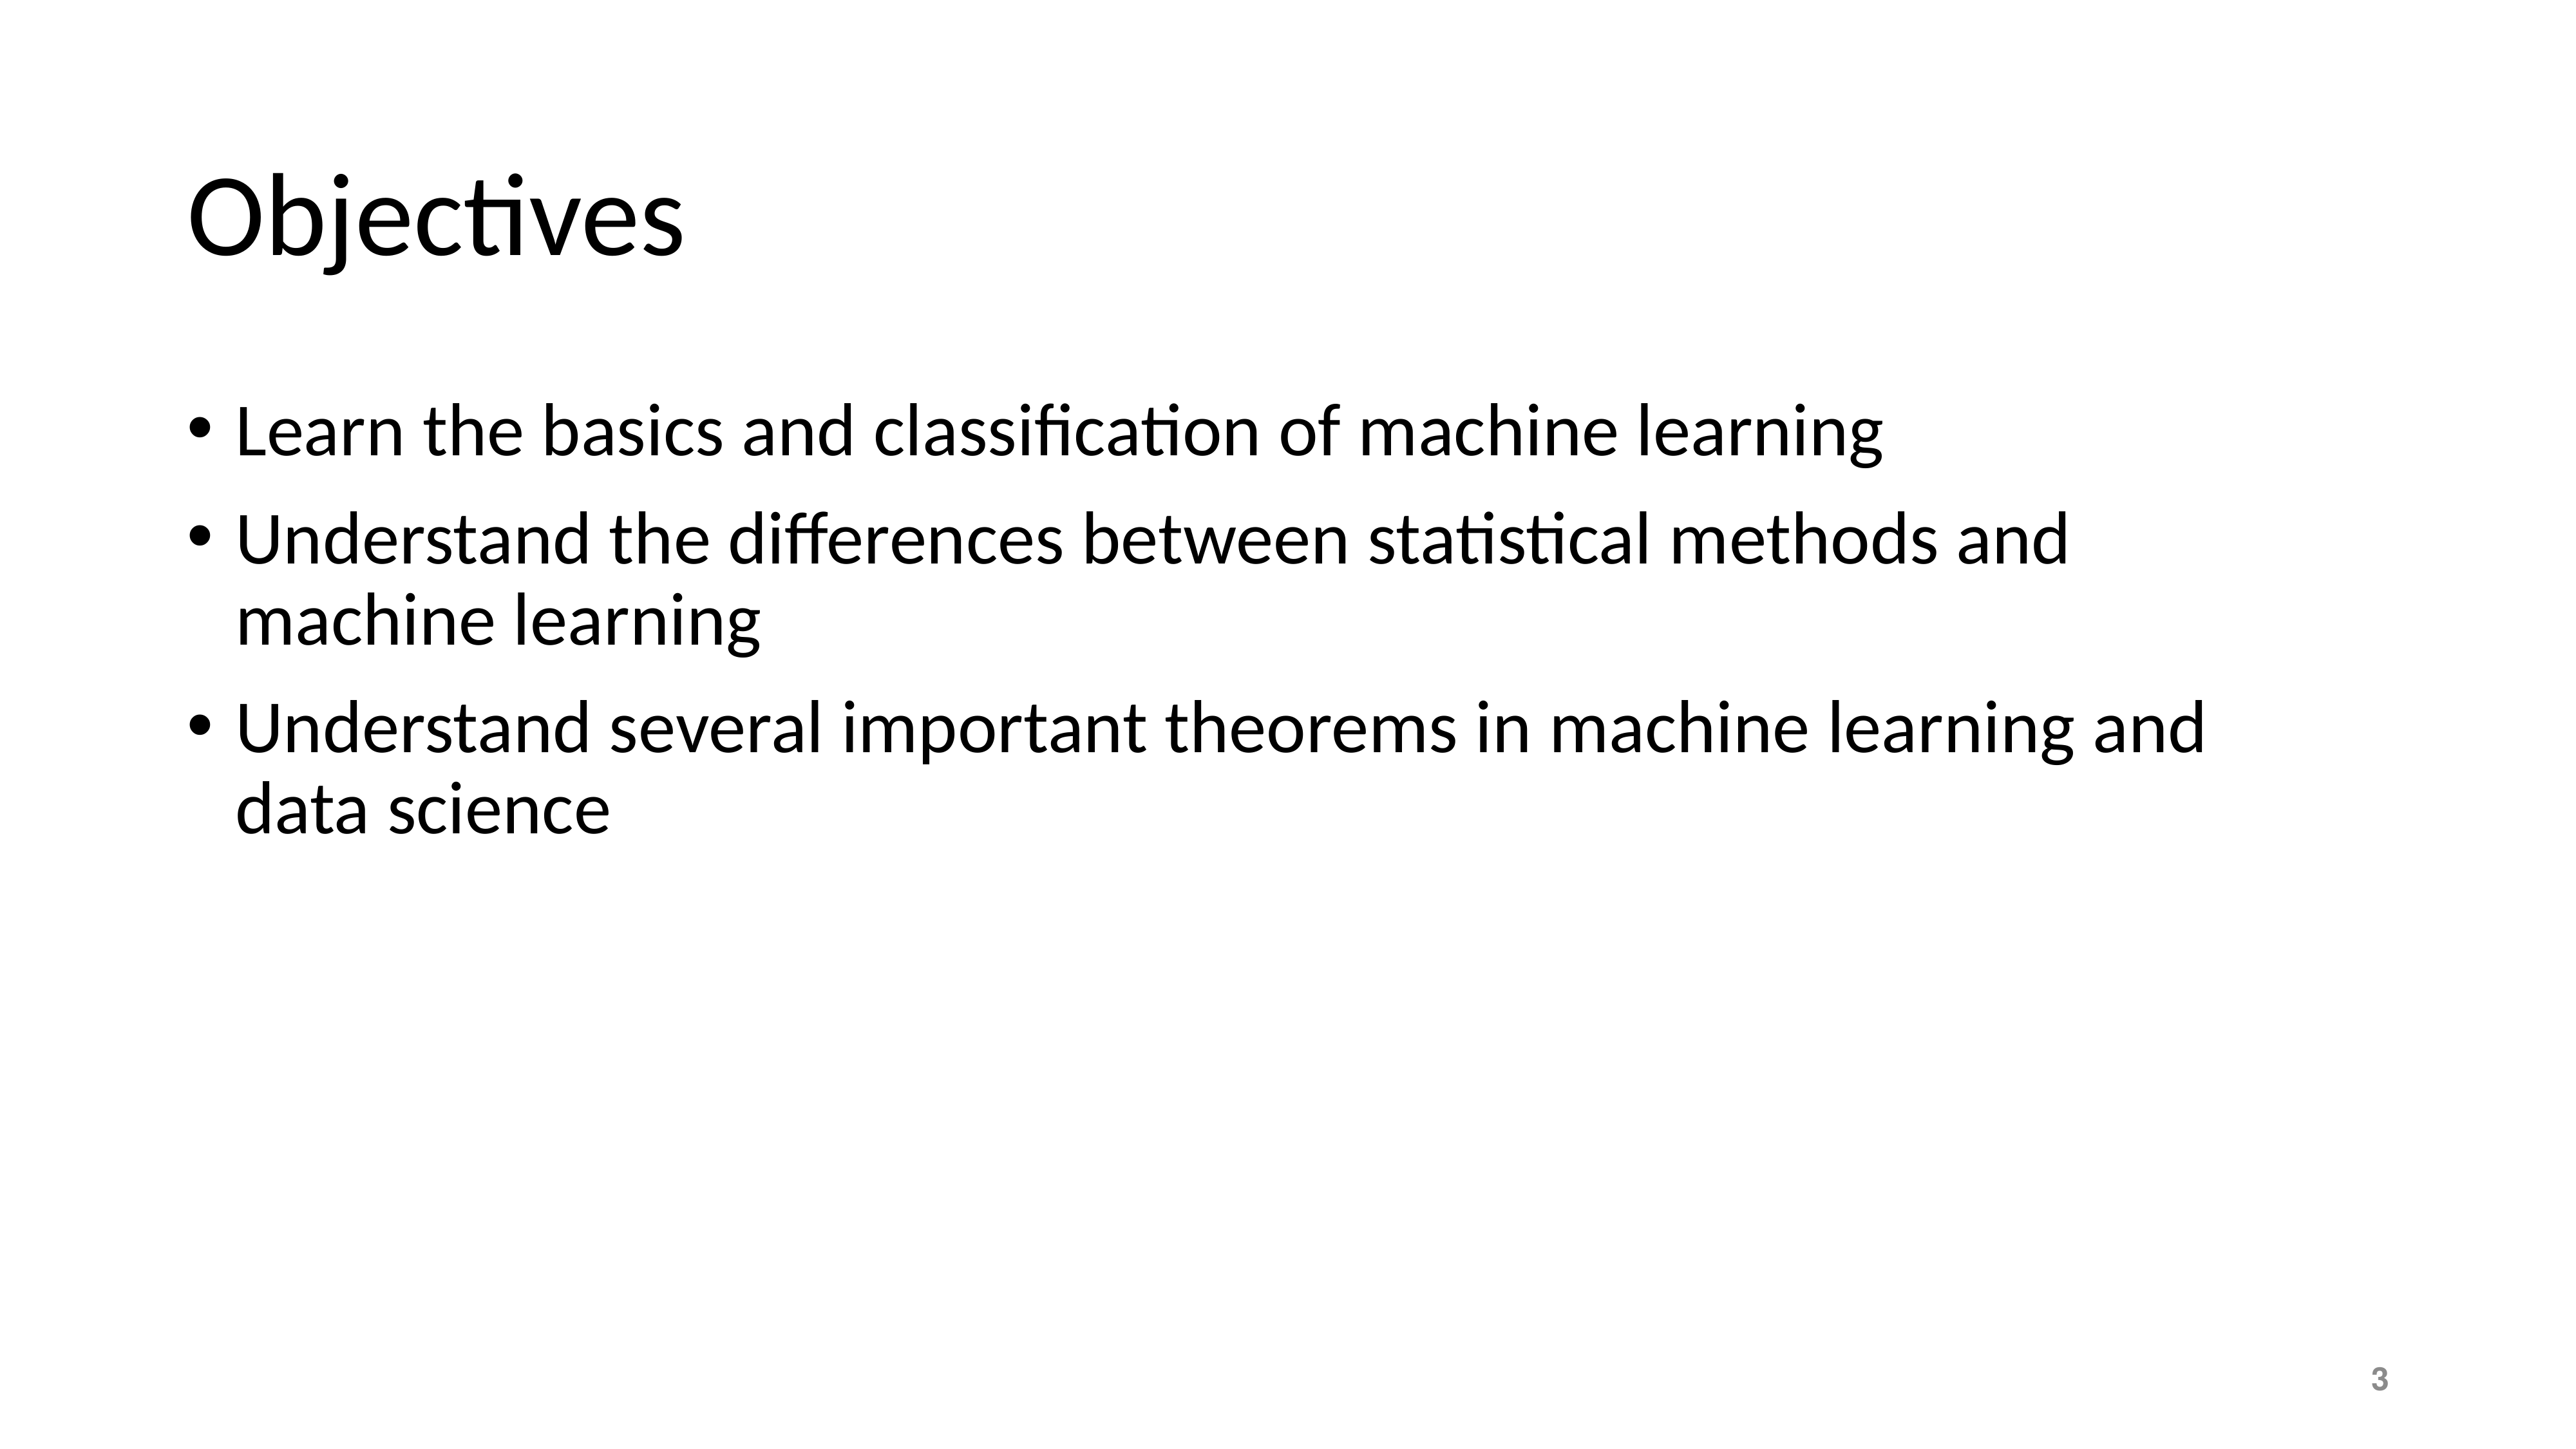

# Objectives
Learn the basics and classification of machine learning
Understand the differences between statistical methods and machine learning
Understand several important theorems in machine learning and data science
3